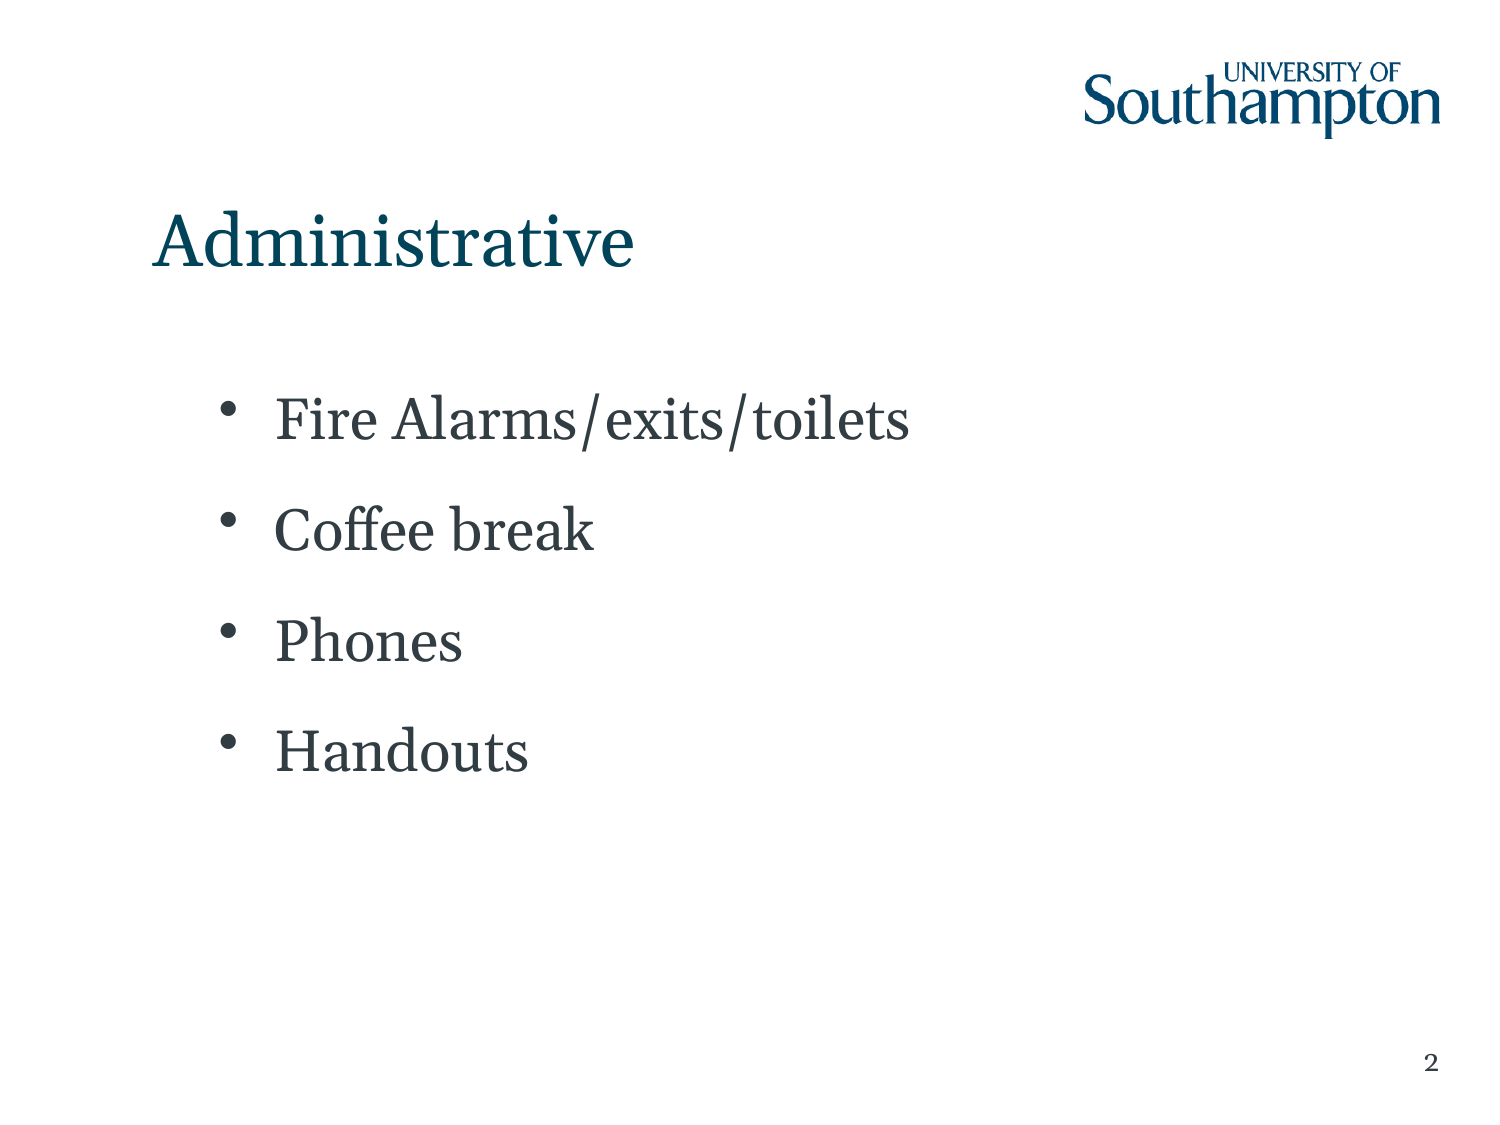

# Administrative
Fire Alarms/exits/toilets
Coffee break
Phones
Handouts

2